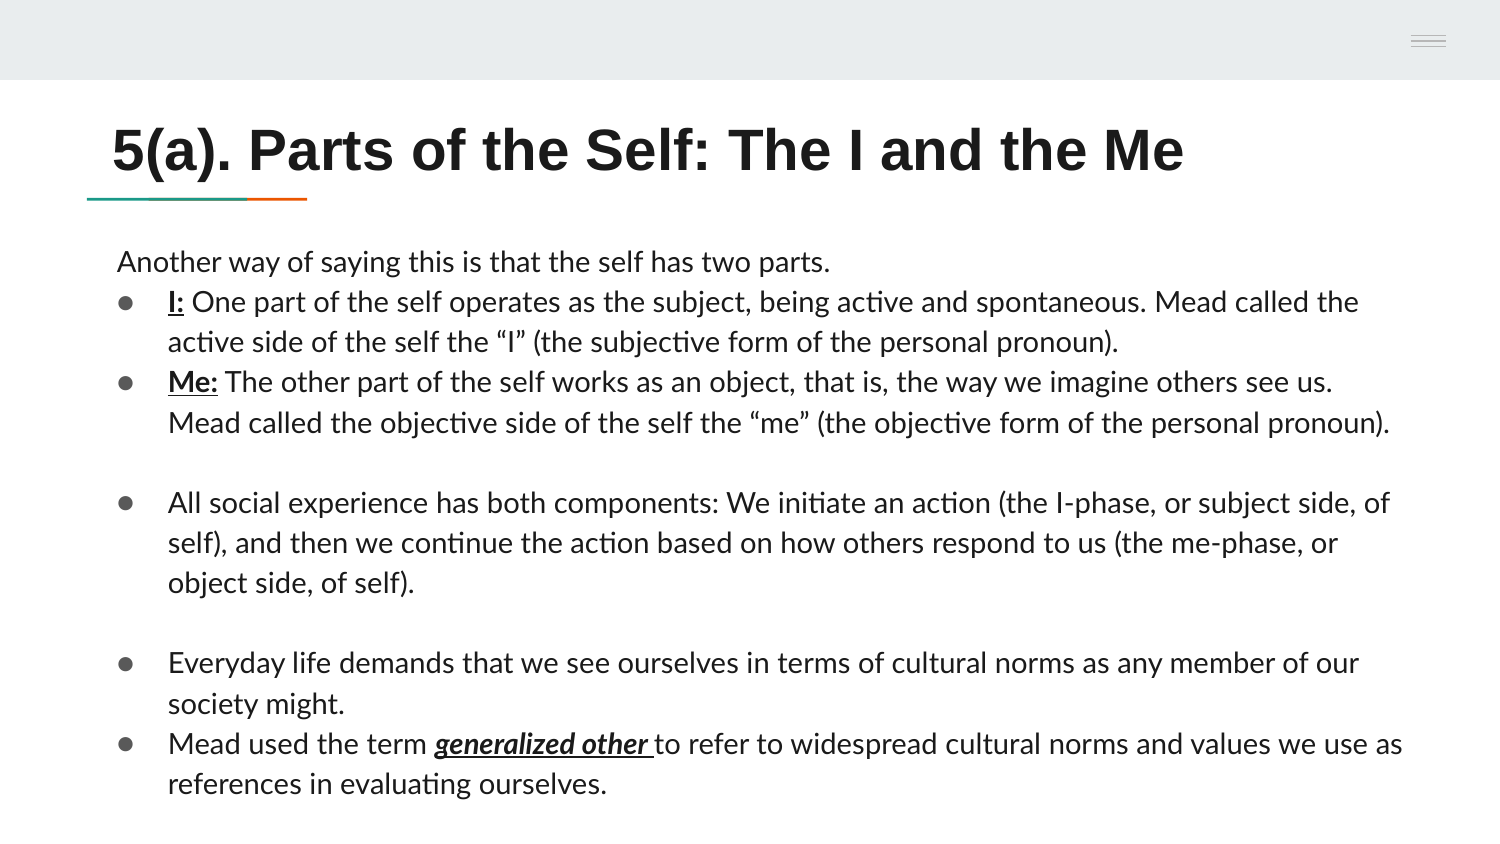

# 5(a). Parts of the Self: The I and the Me
Another way of saying this is that the self has two parts.
I: One part of the self operates as the subject, being active and spontaneous. Mead called the active side of the self the “I” (the subjective form of the personal pronoun).
Me: The other part of the self works as an object, that is, the way we imagine others see us. Mead called the objective side of the self the “me” (the objective form of the personal pronoun).

All social experience has both components: We initiate an action (the I-phase, or subject side, of self), and then we continue the action based on how others respond to us (the me-phase, or object side, of self).

Everyday life demands that we see ourselves in terms of cultural norms as any member of our society might.
Mead used the term generalized other to refer to widespread cultural norms and values we use as references in evaluating ourselves.